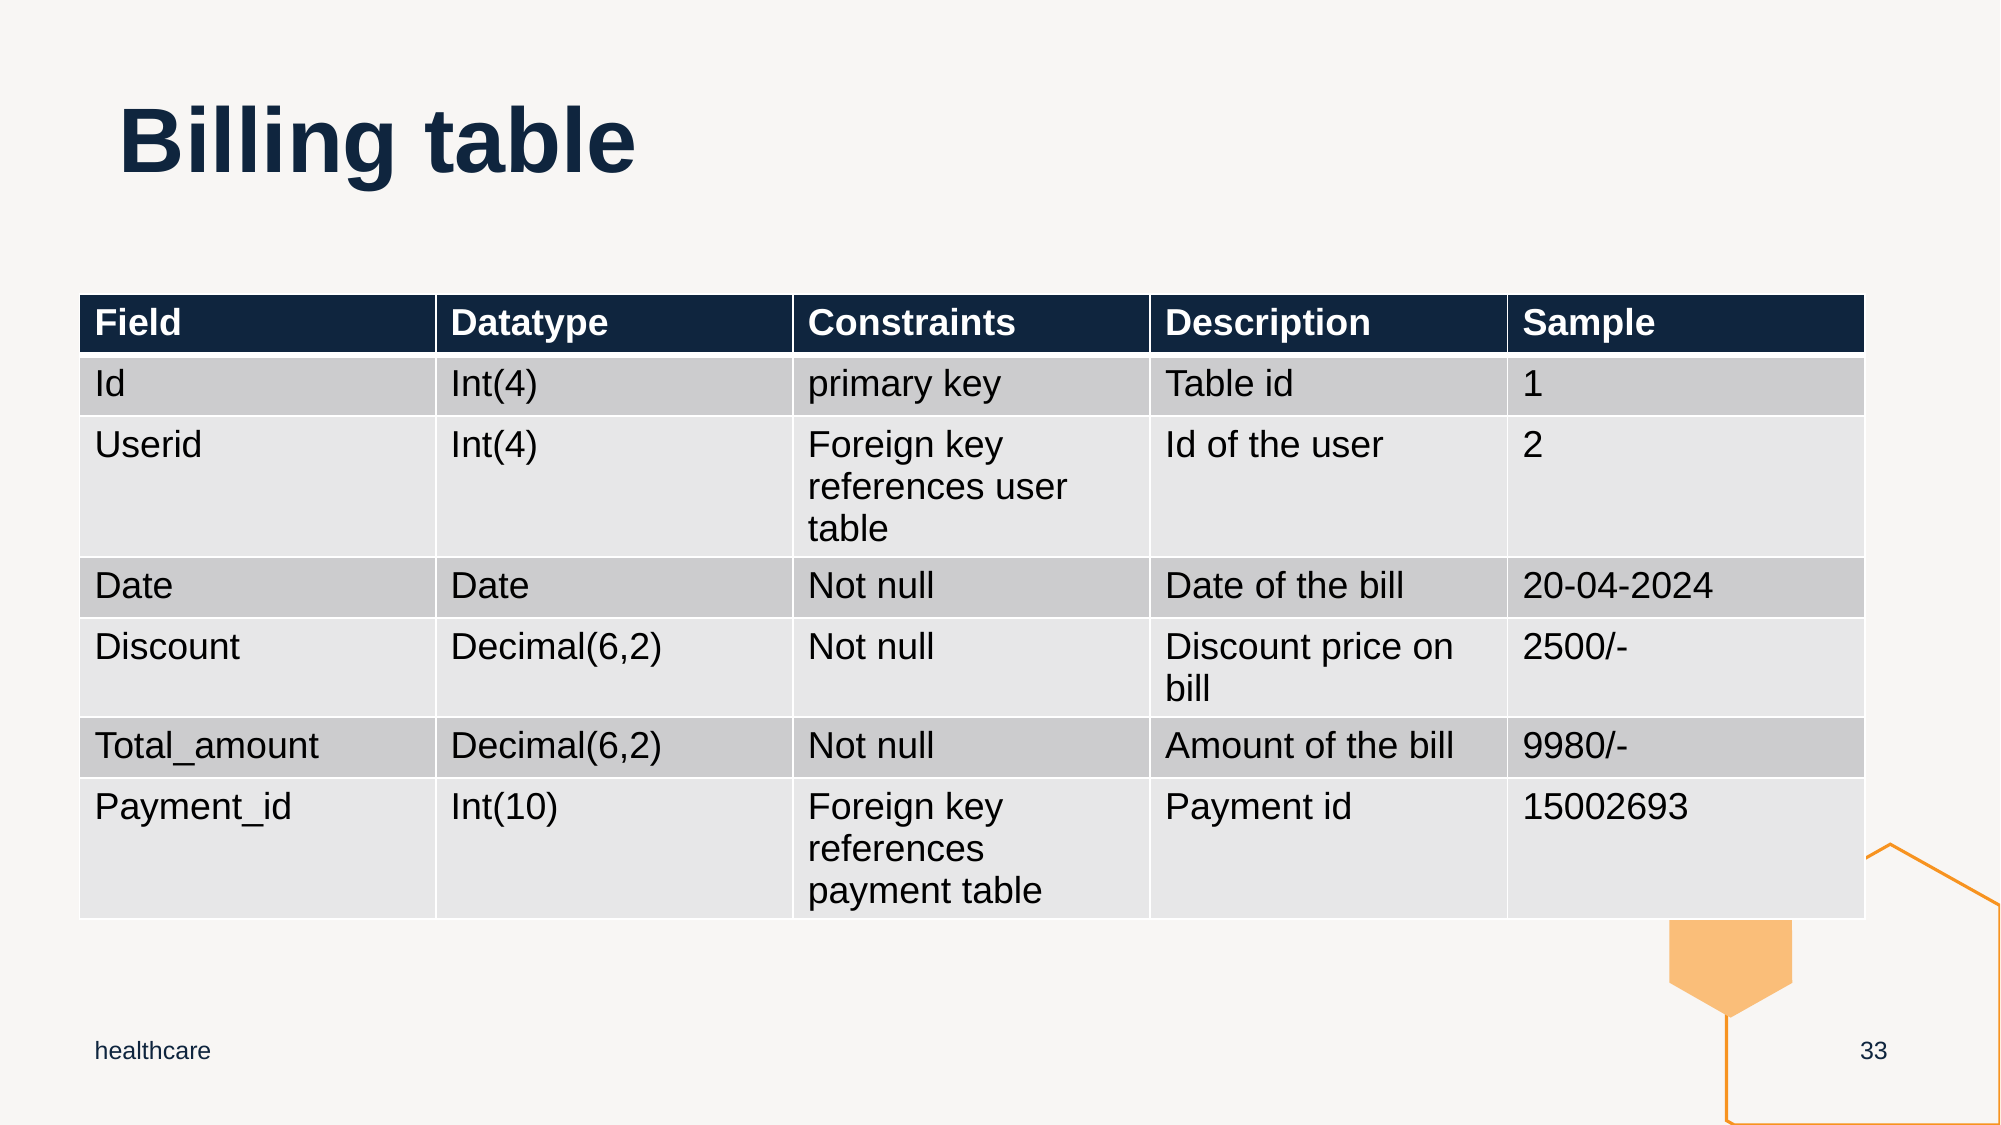

# Billing table
| Field | Datatype | Constraints | Description | Sample |
| --- | --- | --- | --- | --- |
| Id | Int(4) | primary key | Table id | 1 |
| Userid | Int(4) | Foreign key references user table | Id of the user | 2 |
| Date | Date | Not null | Date of the bill | 20-04-2024 |
| Discount | Decimal(6,2) | Not null | Discount price on bill | 2500/- |
| Total\_amount | Decimal(6,2) | Not null | Amount of the bill | 9980/- |
| Payment\_id | Int(10) | Foreign key references payment table | Payment id | 15002693 |
healthcare
33